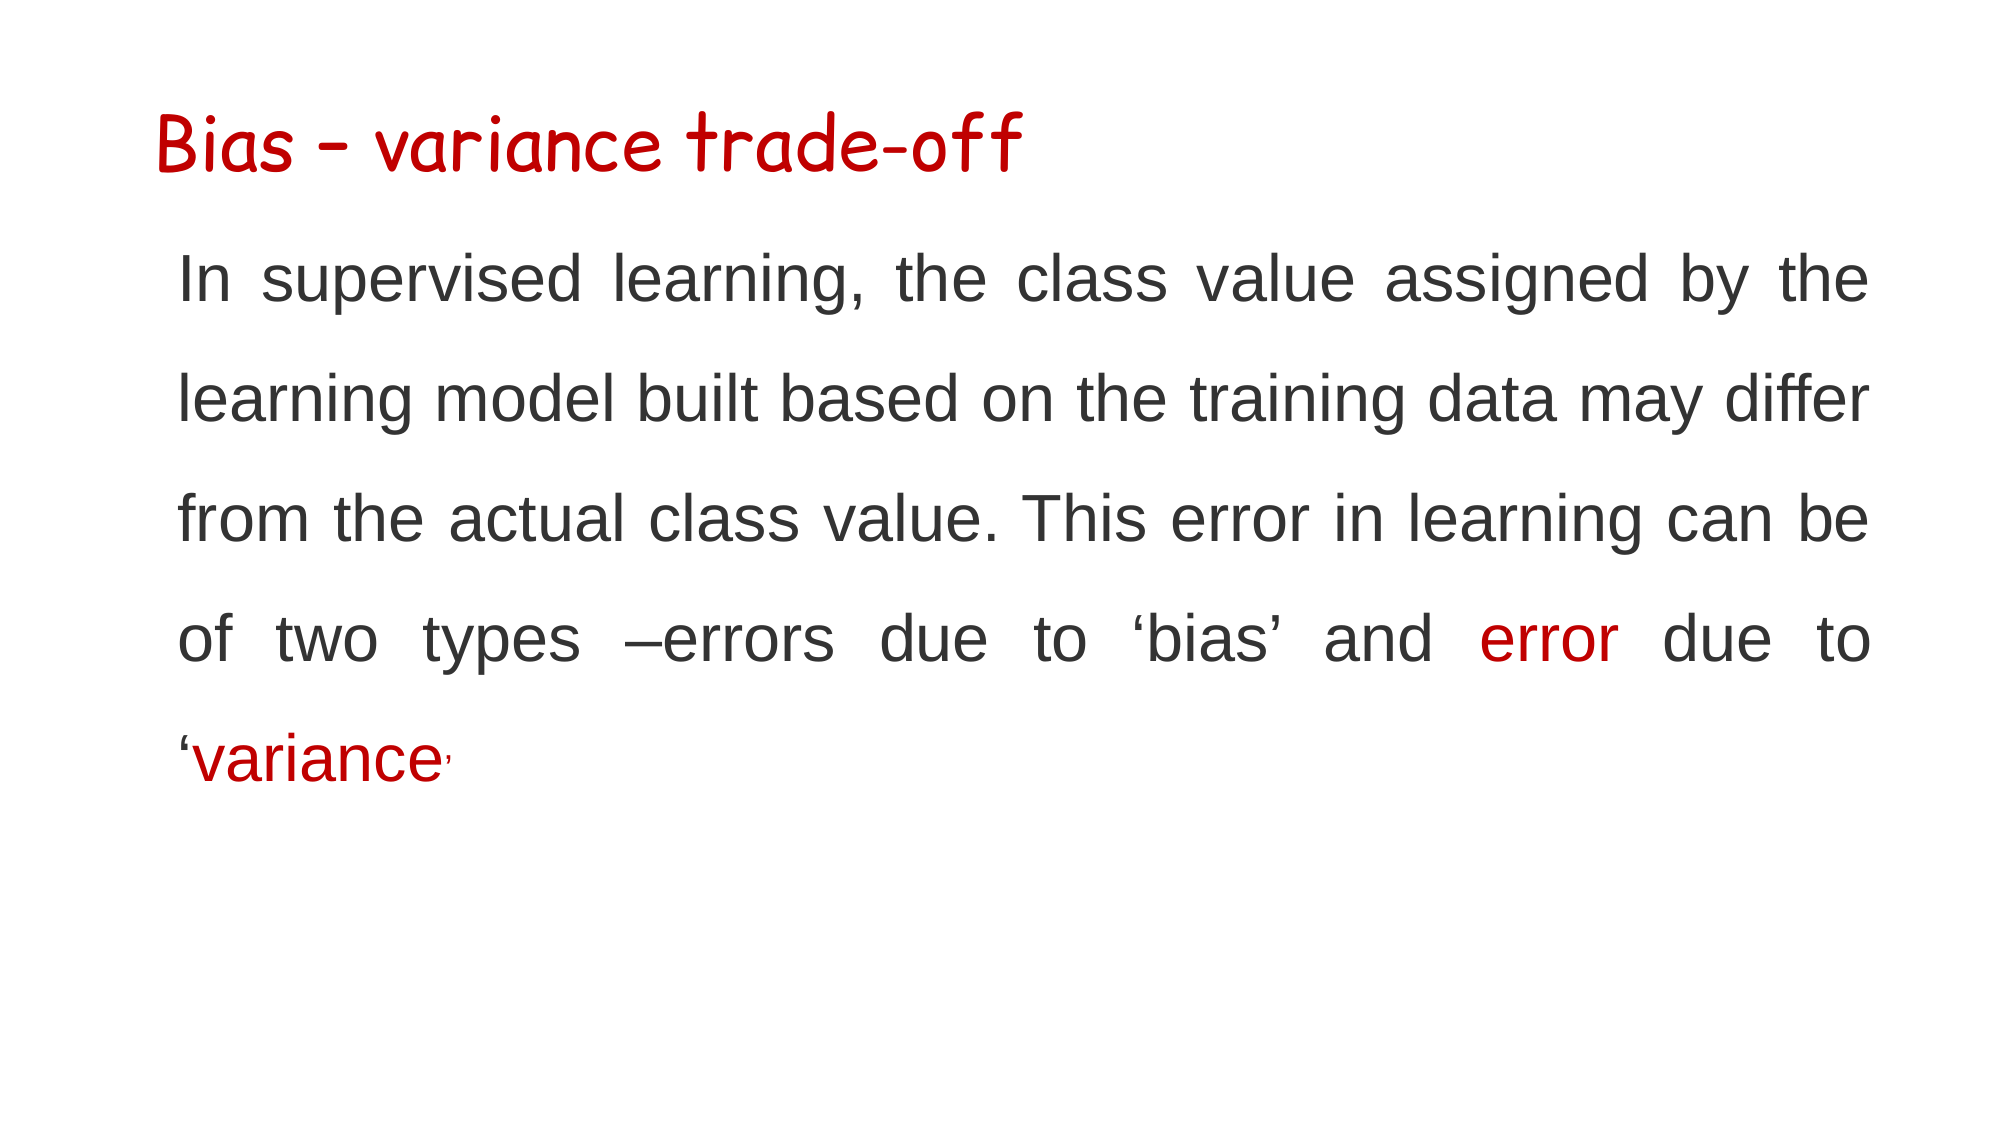

# Bias – variance trade-off
In supervised learning, the class value assigned by the learning model built based on the training data may differ from the actual class value. This error in learning can be of two types –errors due to ‘bias’ and error due to ‘variance’